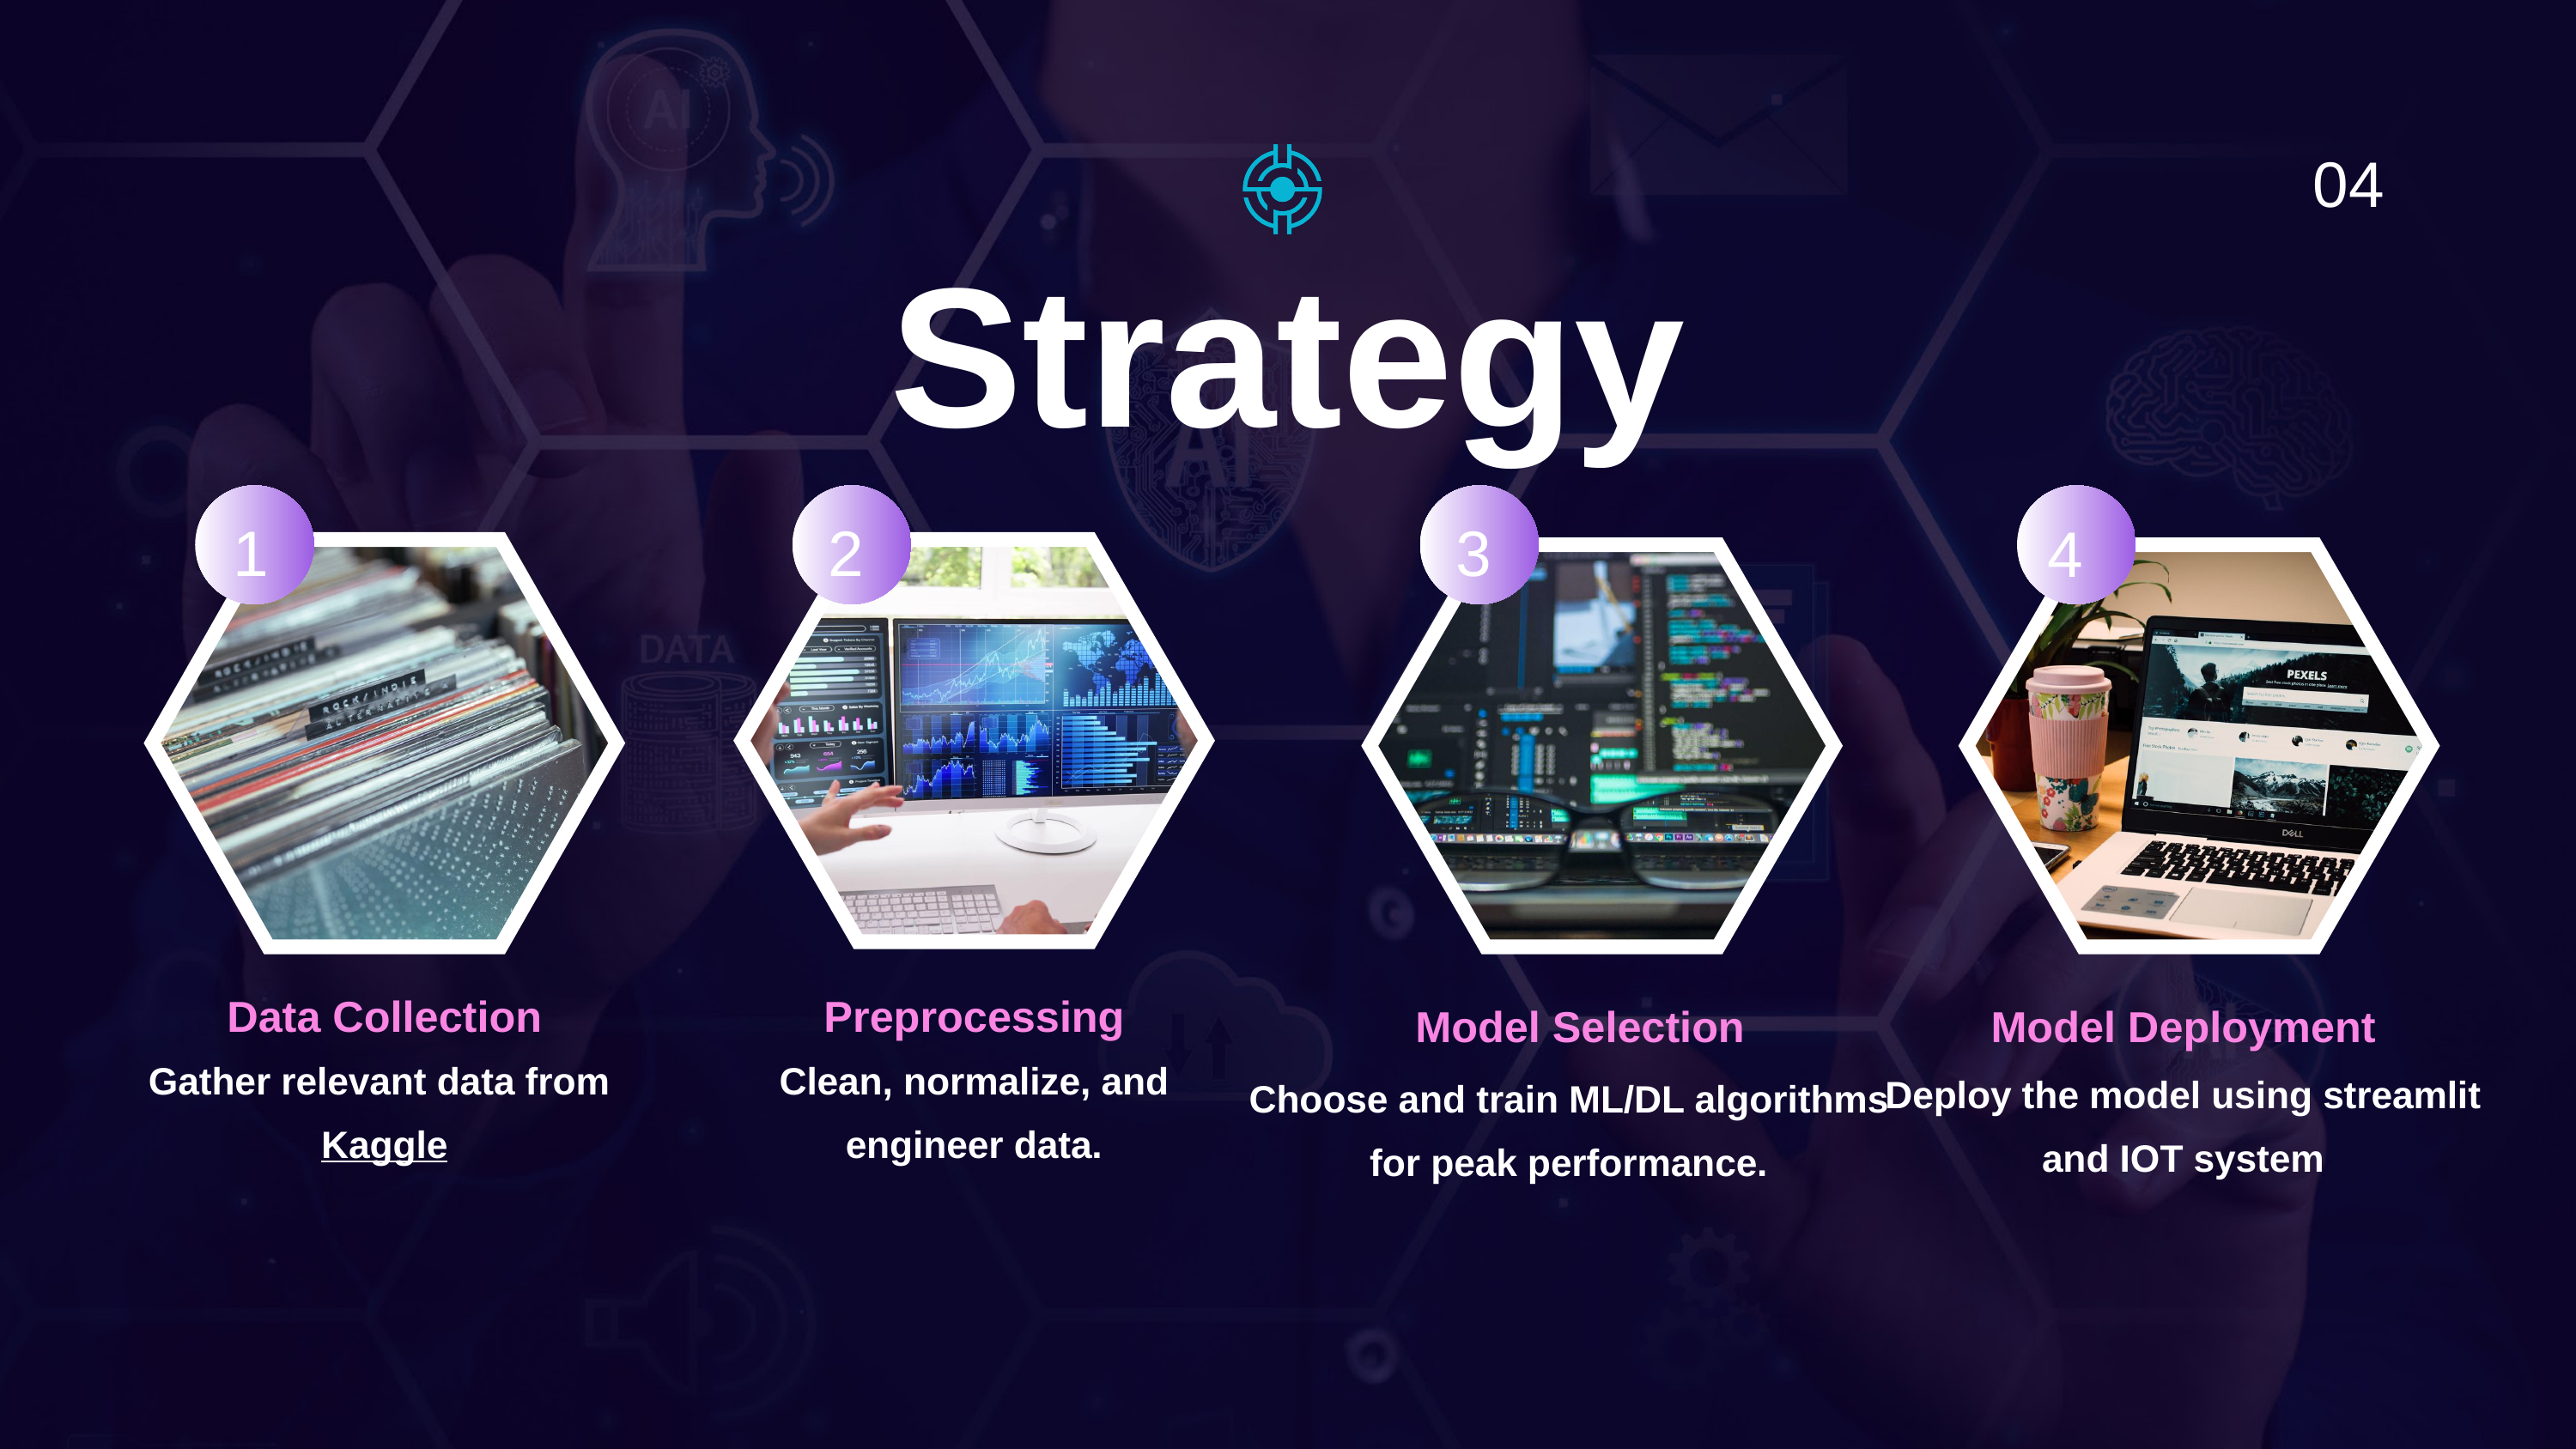

04

Strategy
1
2
3
4

Data Collection
Preprocessing
Model Selection
Model Deployment
Gather relevant data from Kaggle
Clean, normalize, and engineer data.
Deploy the model using streamlit and IOT system
Choose and train ML/DL algorithms for peak performance.